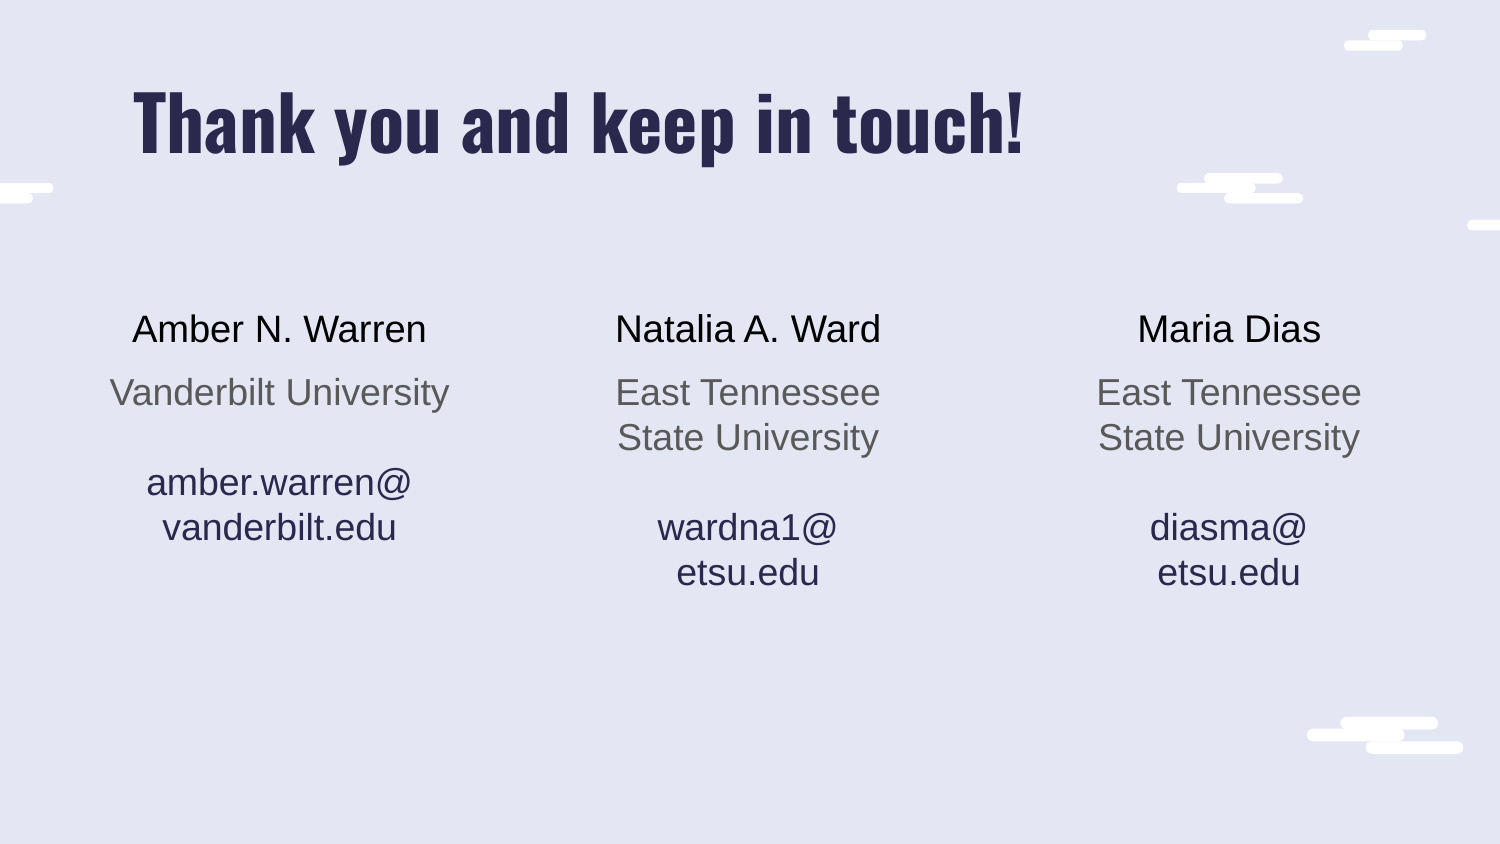

# Thank you and keep in touch!
Natalia A. Ward
Maria Dias
Amber N. Warren
East Tennessee State University

wardna1@
etsu.edu
East Tennessee State University

diasma@
etsu.edu
Vanderbilt University

amber.warren@
vanderbilt.edu